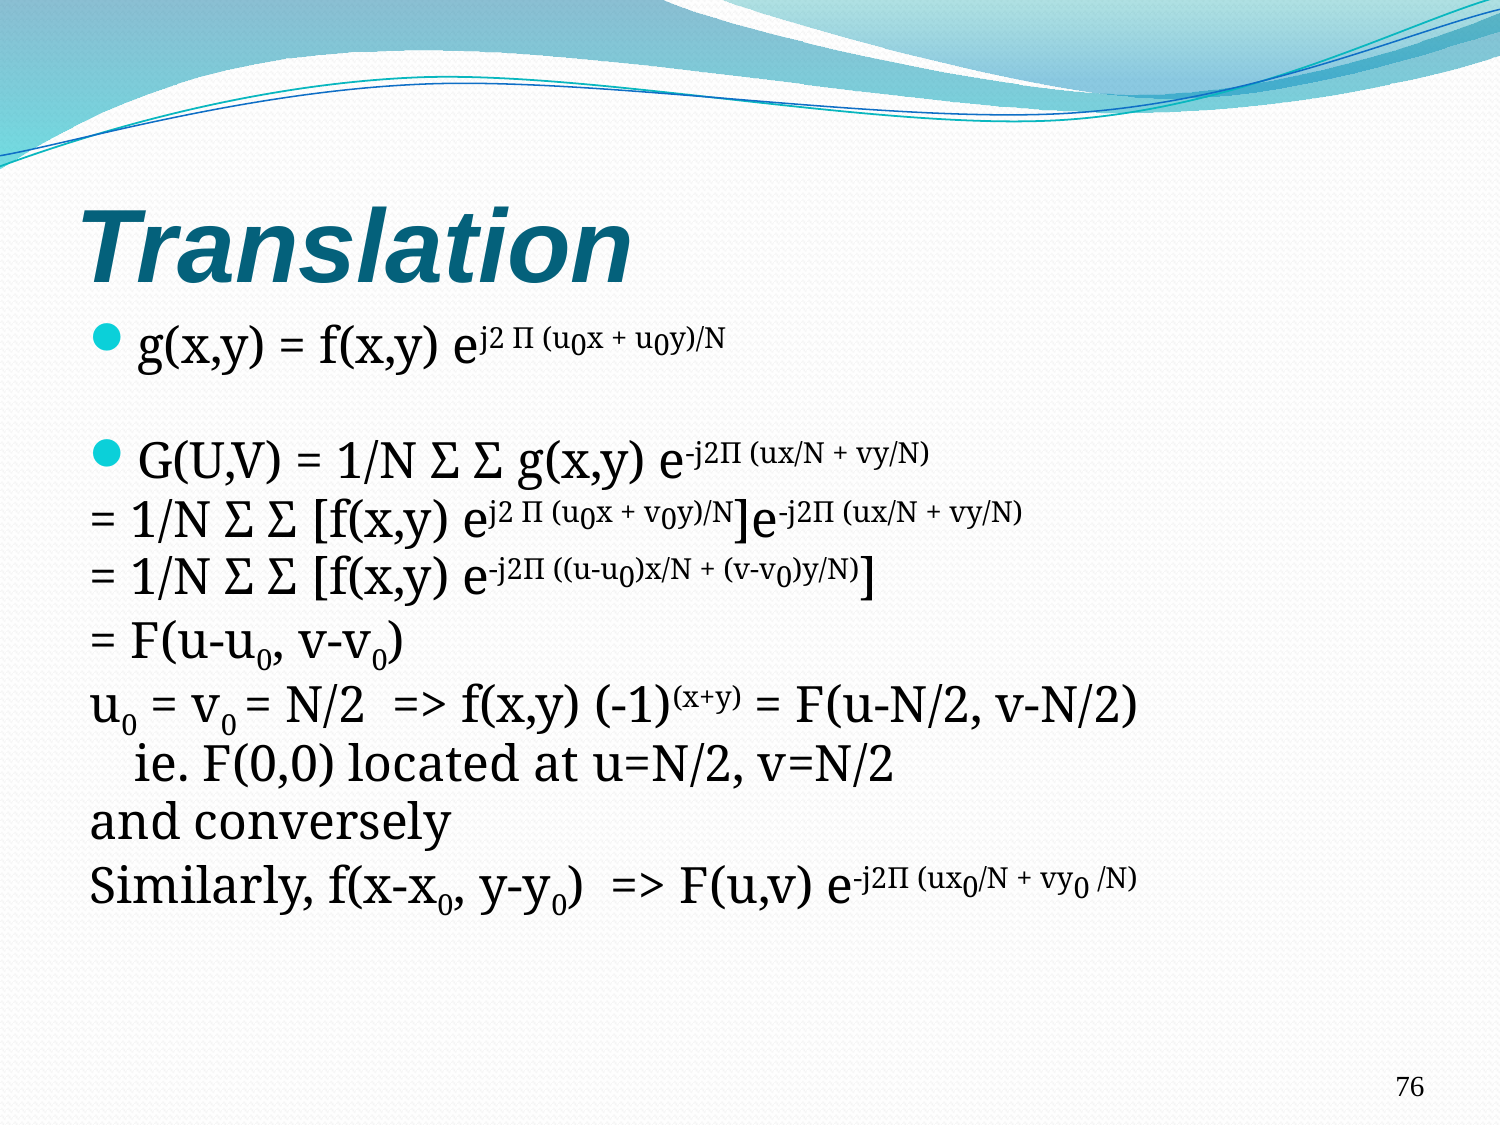

# Translation
g(x,y) = f(x,y) ej2 Π (u0x + u0y)/N

G(U,V) = 1/N Σ Σ g(x,y) e-j2Π (ux/N + vy/N)
= 1/N Σ Σ [f(x,y) ej2 Π (u0x + v0y)/N]e-j2Π (ux/N + vy/N)
= 1/N Σ Σ [f(x,y) e-j2Π ((u-u0)x/N + (v-v0)y/N)]
= F(u-u0, v-v0)
u0 = v0 = N/2  => f(x,y) (-1)(x+y) = F(u-N/2, v-N/2)
	ie. F(0,0) located at u=N/2, v=N/2
and conversely
Similarly, f(x-x0, y-y0)  => F(u,v) e-j2Π (ux0/N + vy0 /N)

76